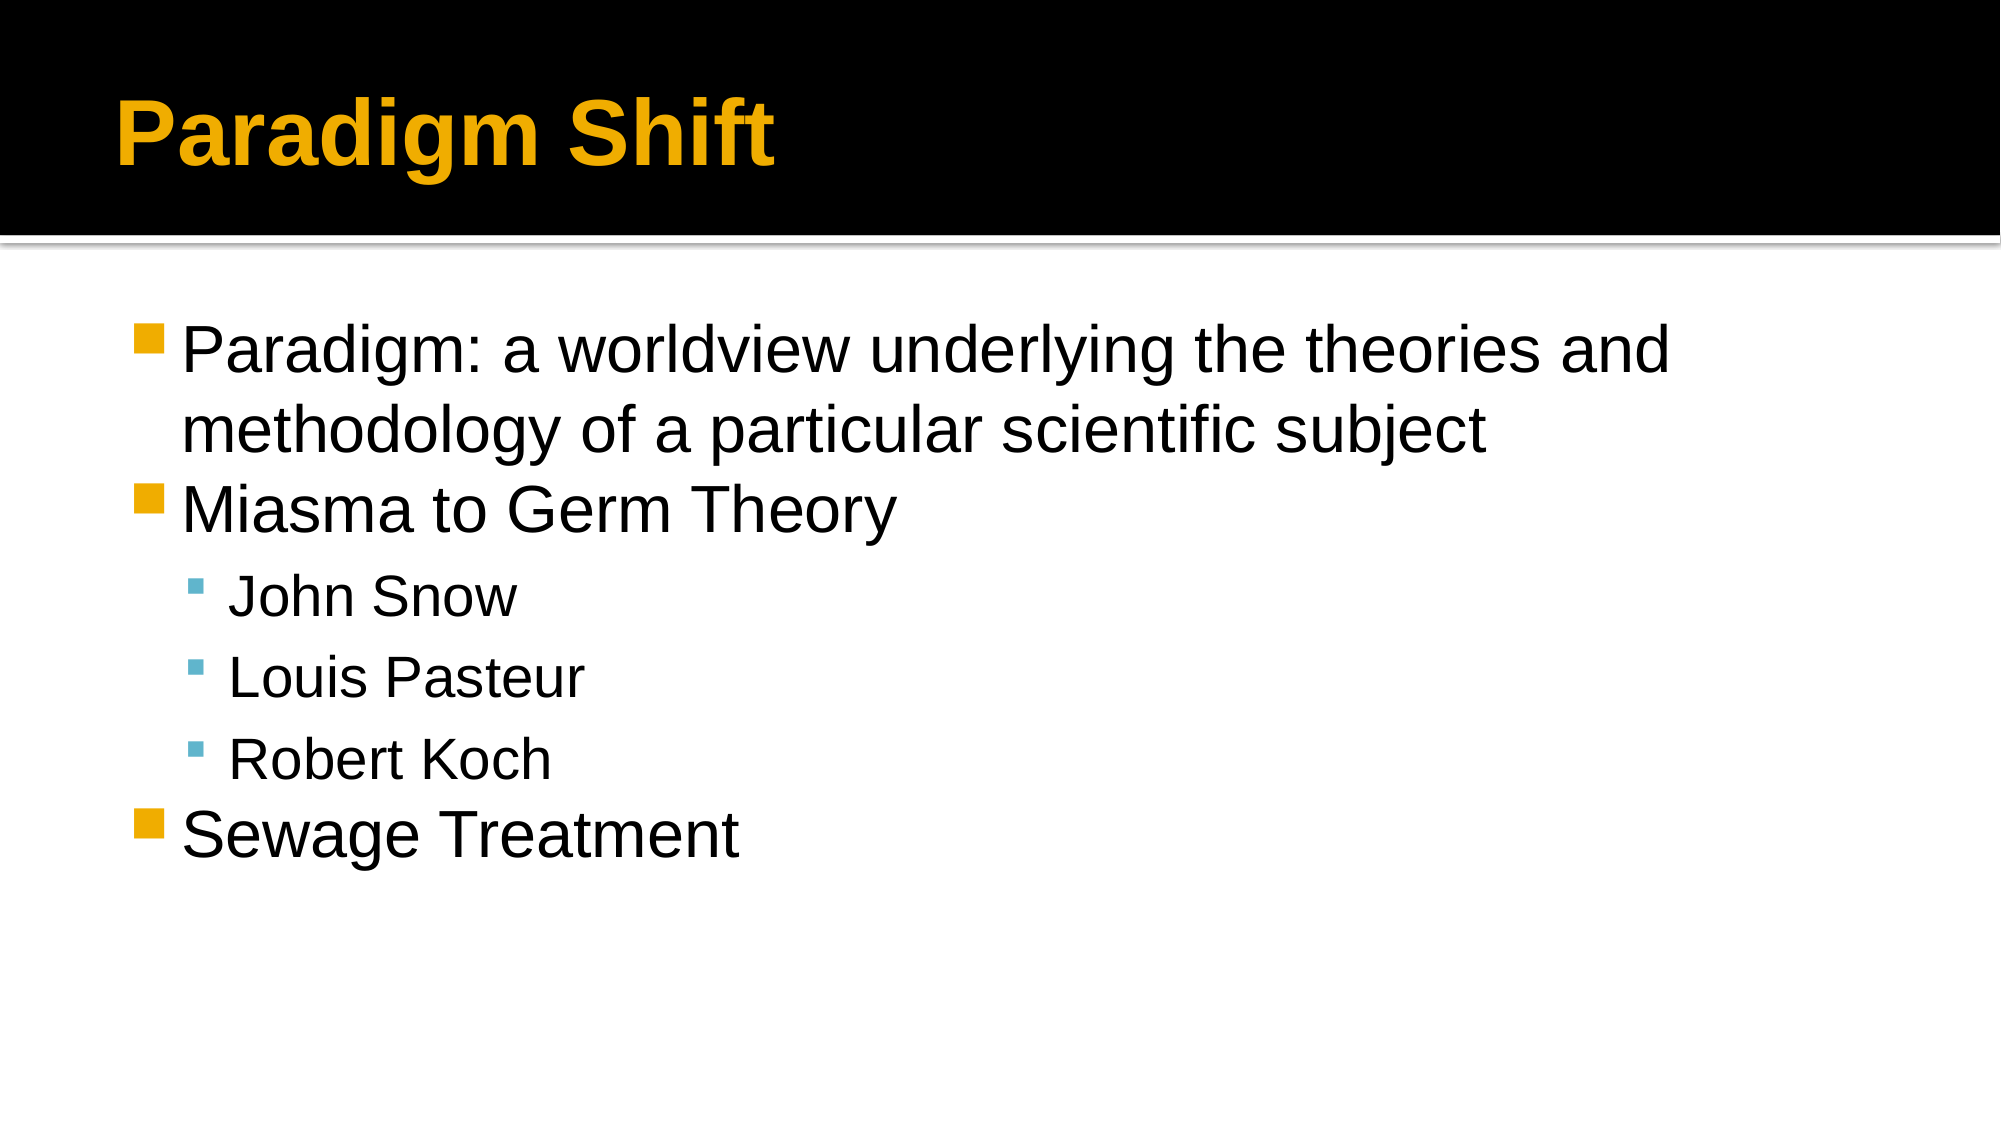

# Paradigm Shift
Paradigm: a worldview underlying the theories and methodology of a particular scientific subject
Miasma to Germ Theory
John Snow
Louis Pasteur
Robert Koch
Sewage Treatment